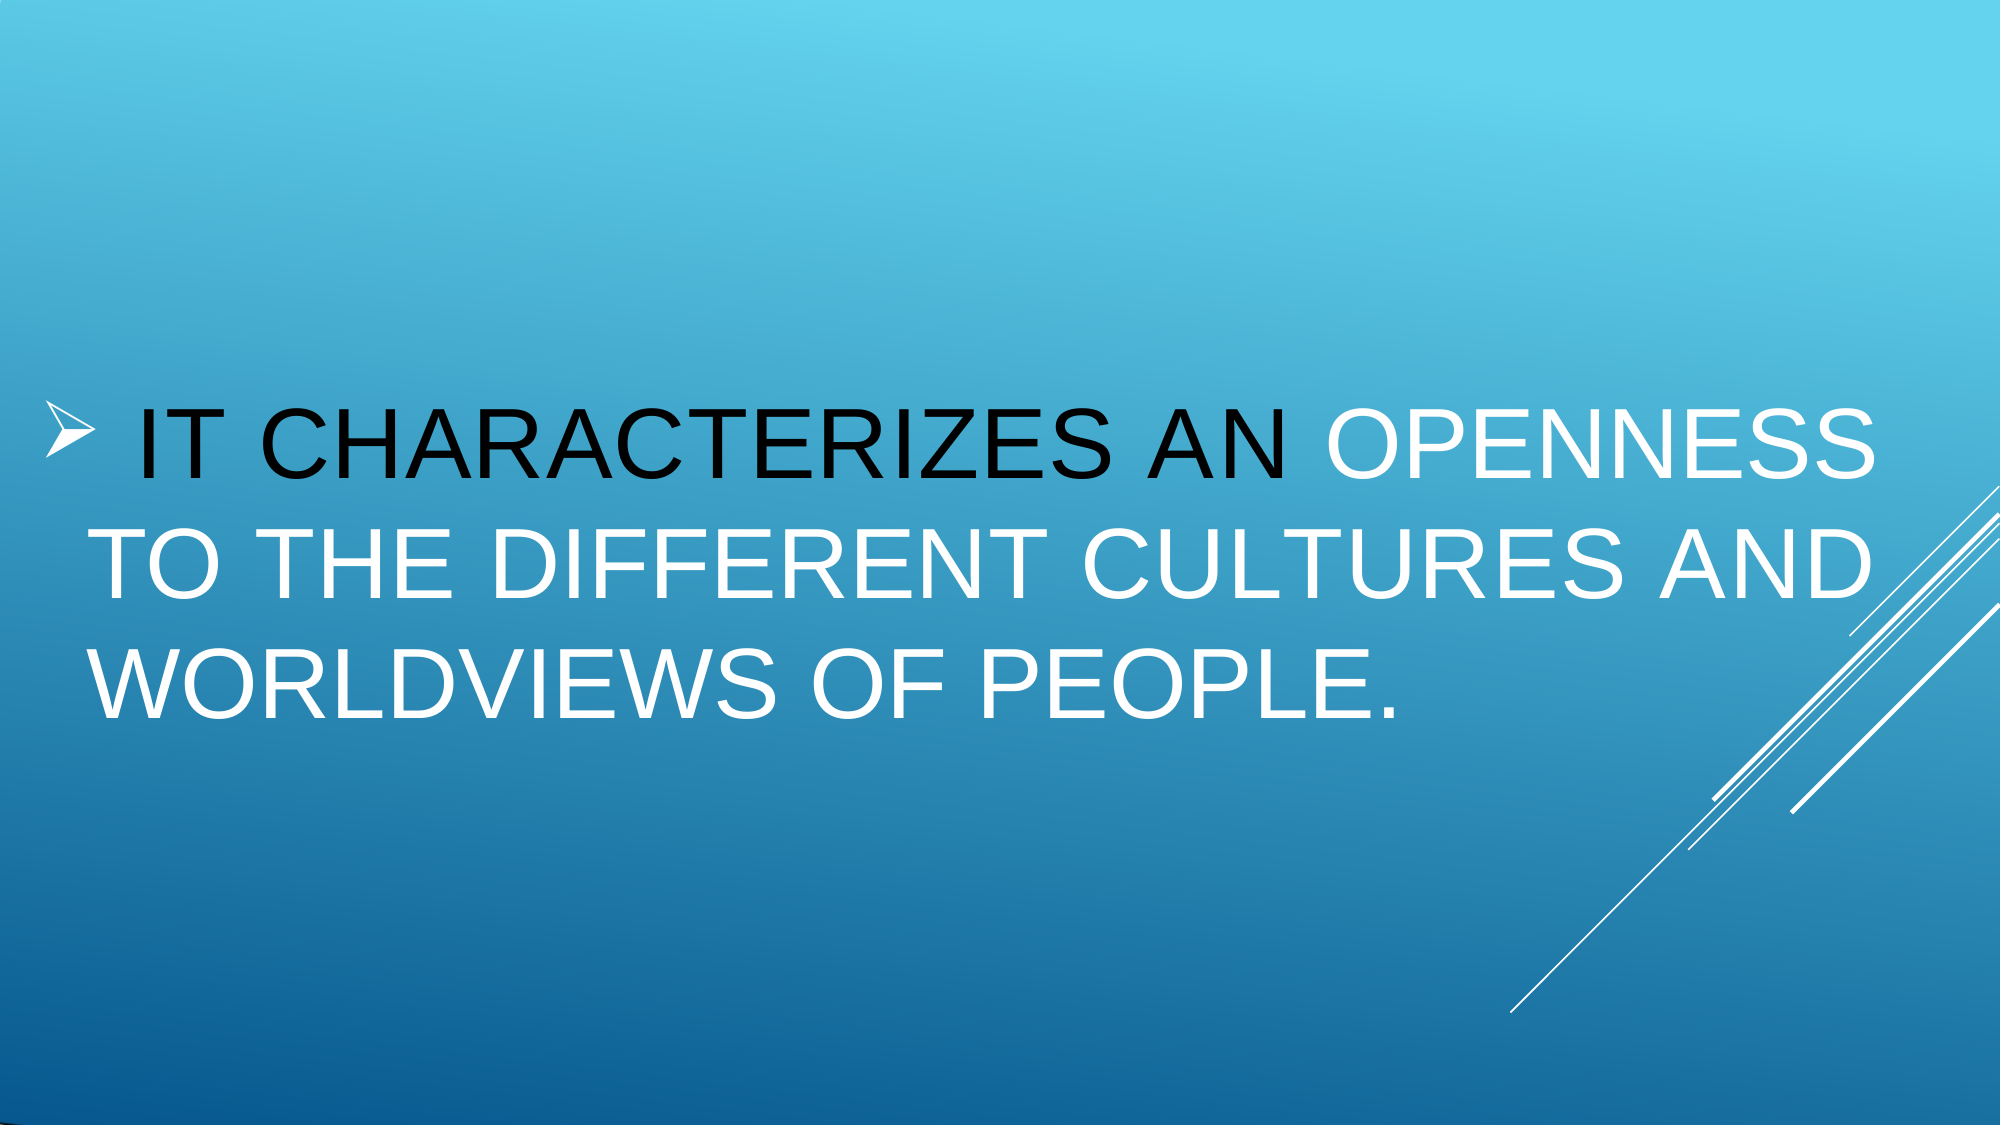

IT CHARACTERIZES AN OPENNESS TO THE DIFFERENT CULTURES AND WORLDVIEWS OF PEOPLE.